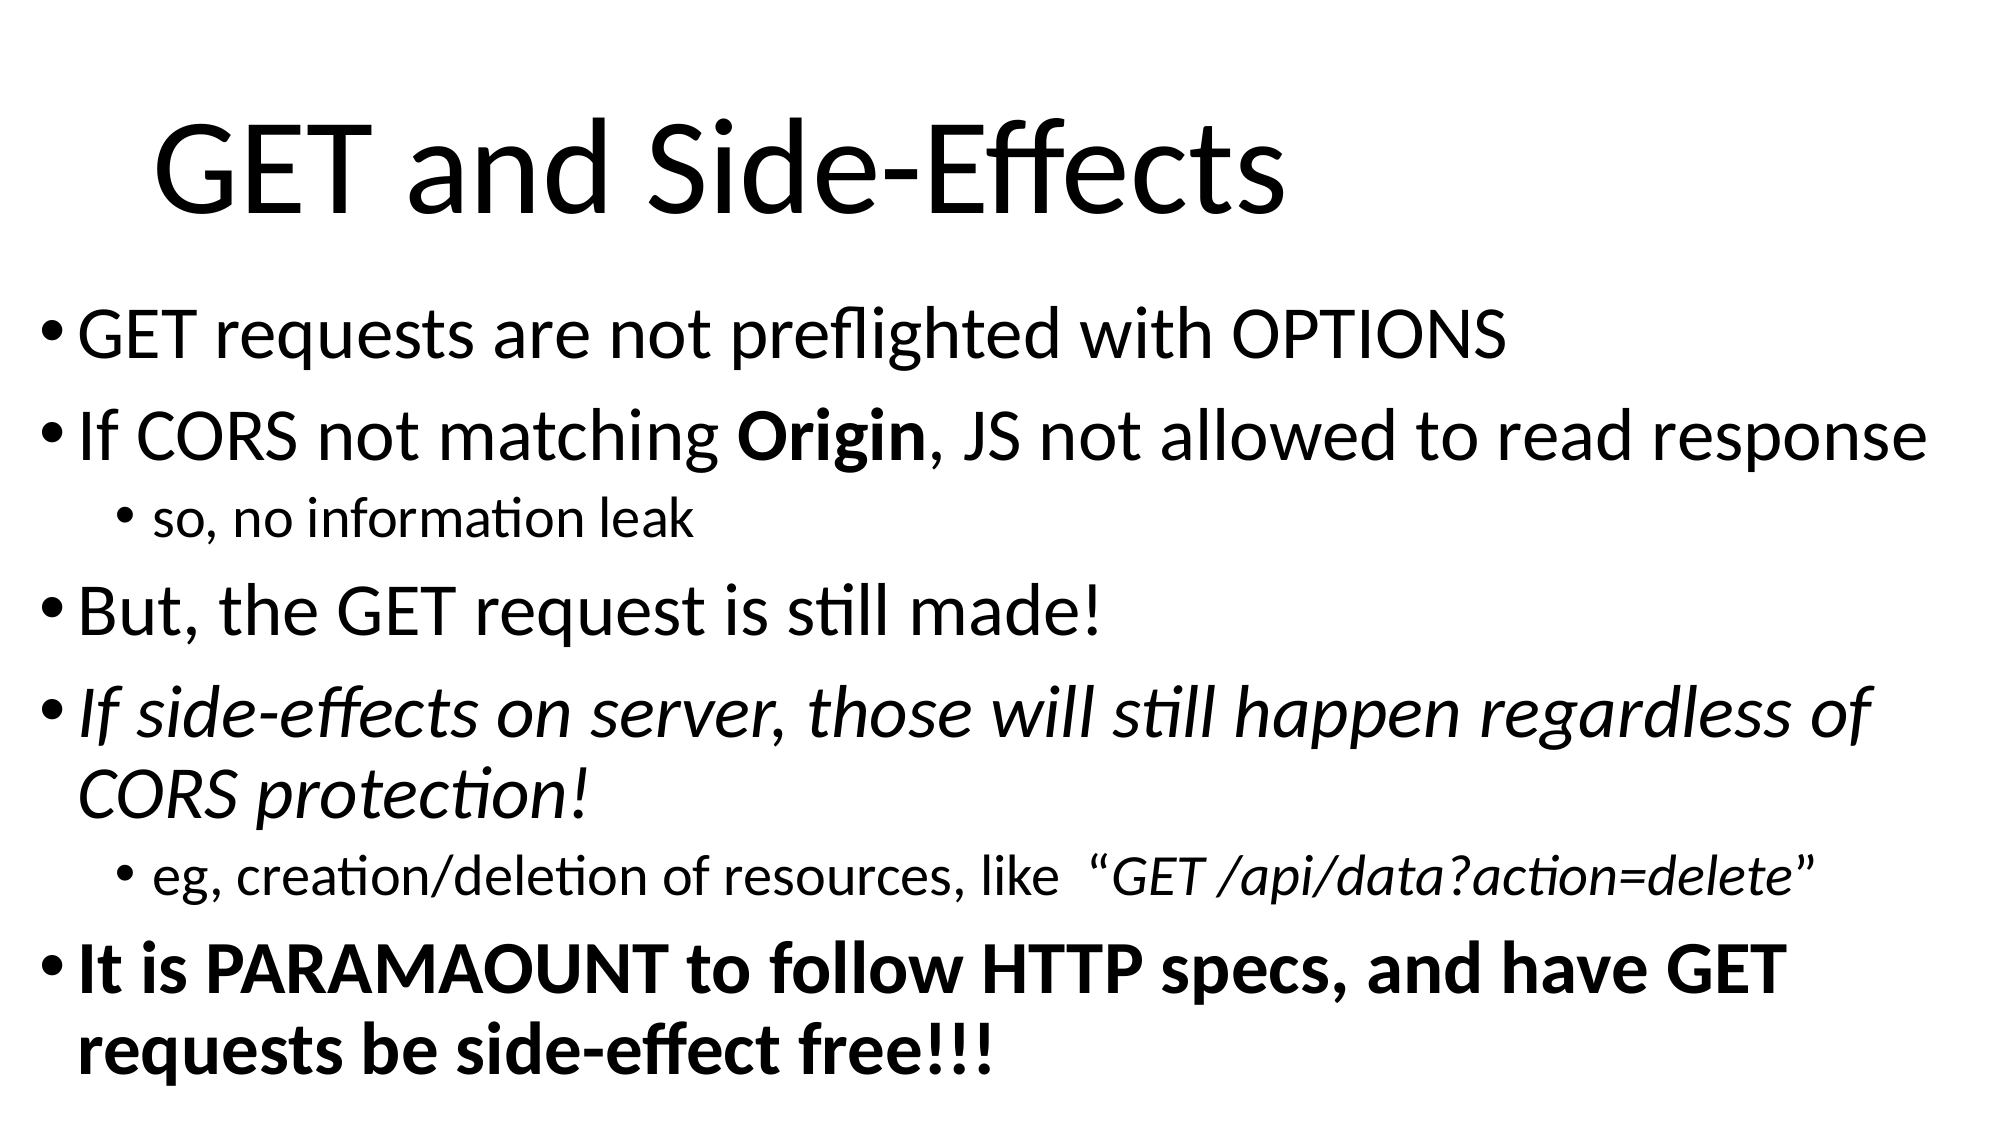

# GET and Side-Effects
GET requests are not preflighted with OPTIONS
If CORS not matching Origin, JS not allowed to read response
so, no information leak
But, the GET request is still made!
If side-effects on server, those will still happen regardless of CORS protection!
eg, creation/deletion of resources, like  “GET /api/data?action=delete”
It is PARAMAOUNT to follow HTTP specs, and have GET requests be side-effect free!!!